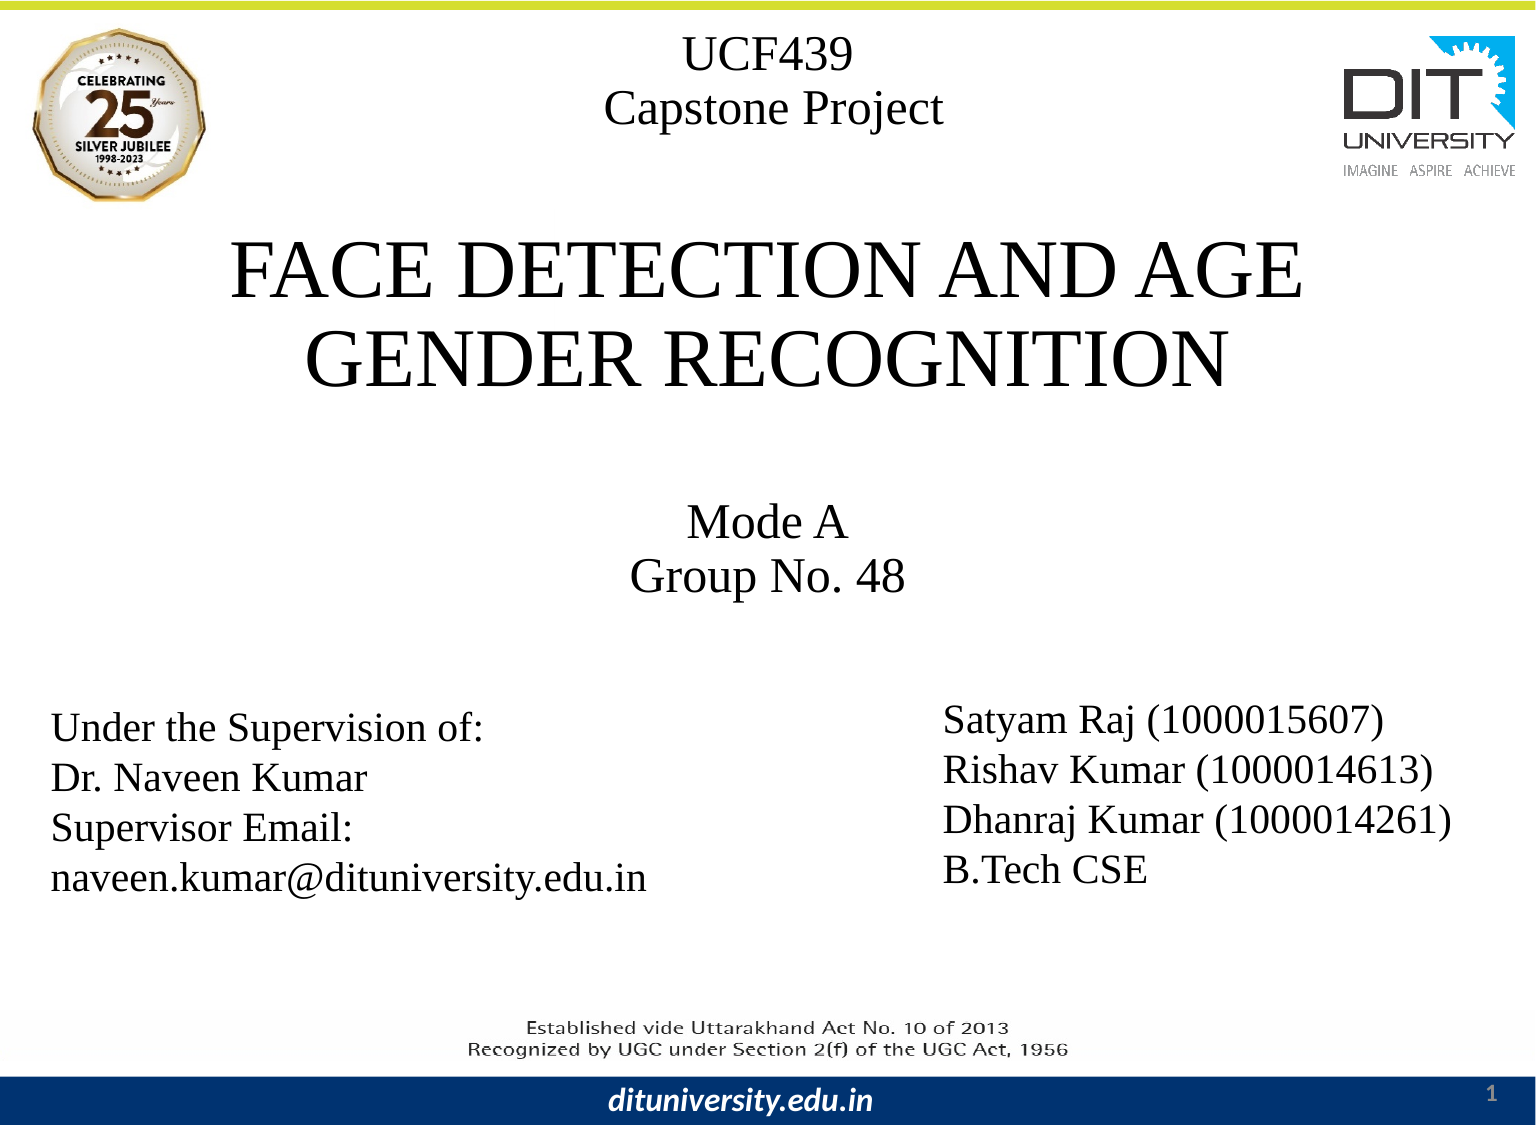

# UCF439 Capstone Project FACE DETECTION AND AGE GENDER RECOGNITION Mode A Group No. 48

Satyam Raj (1000015607)
Rishav Kumar (1000014613)
Dhanraj Kumar (1000014261)
B.Tech CSE
Under the Supervision of:
Dr. Naveen Kumar
Supervisor Email:
naveen.kumar@dituniversity.edu.in

1